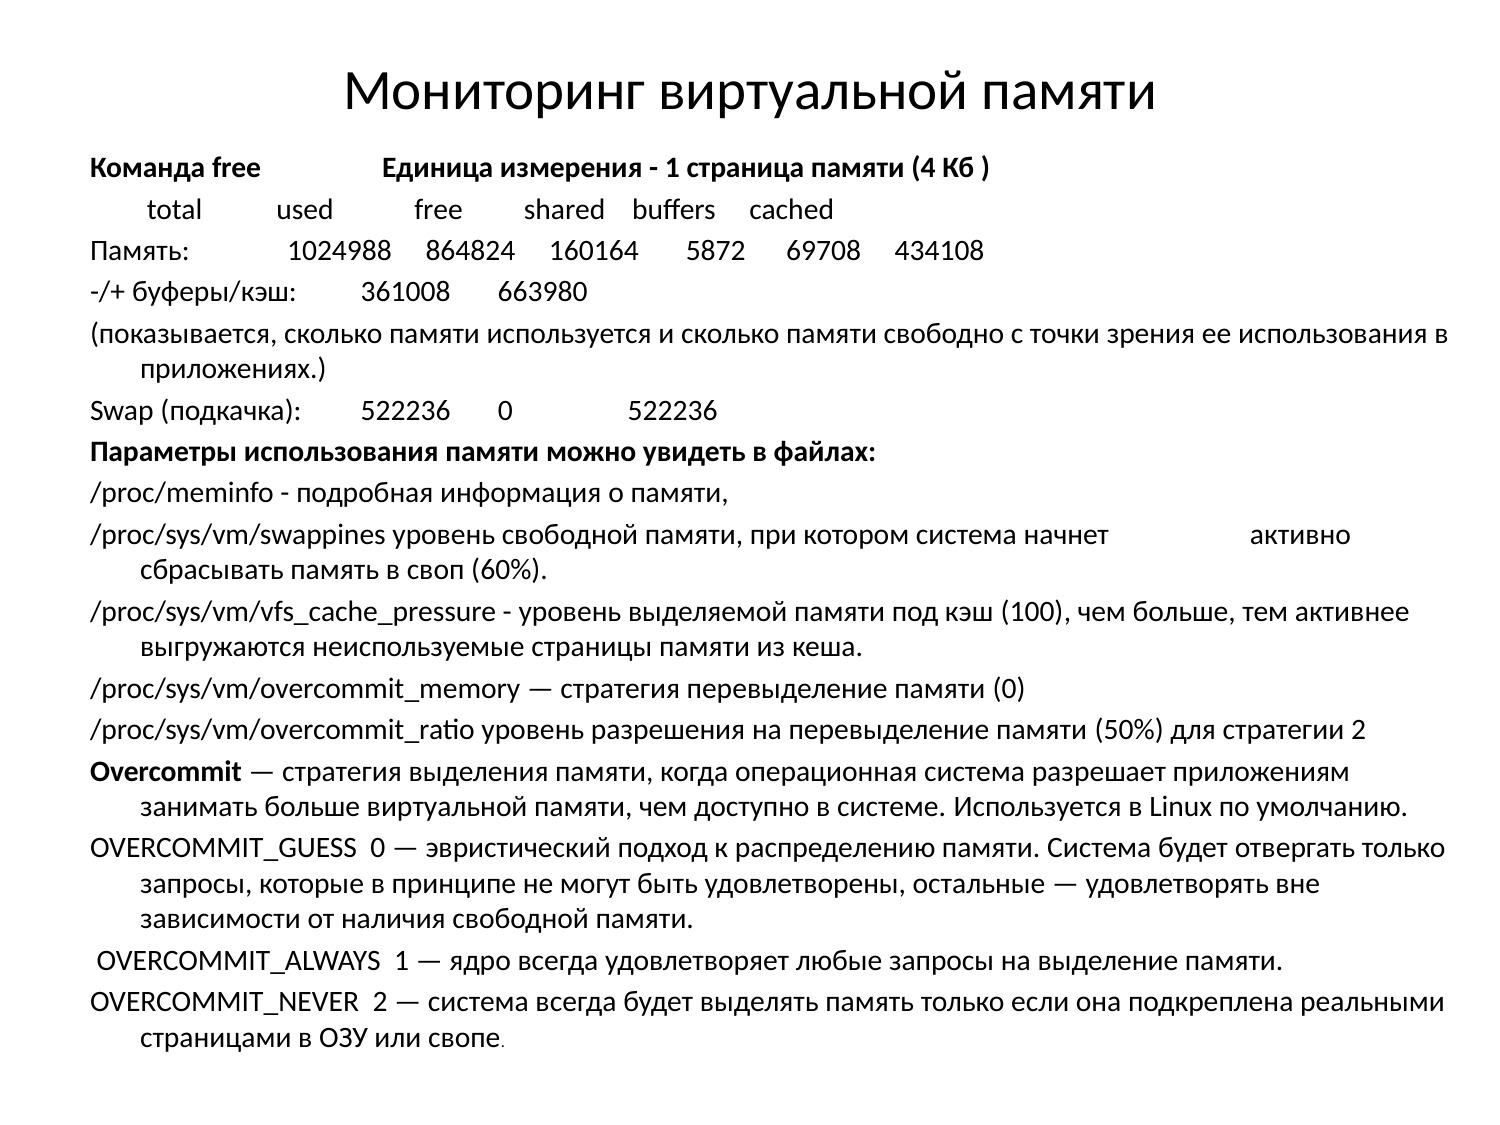

# Мониторинг виртуальной памяти
Команда free                  Единица измерения - 1 страница памяти (4 Кб )
  			 total           used            free         shared    buffers     cached
Память:    		1024988     864824     160164       5872      69708     434108
-/+ буферы/кэш:   		361008       663980
(показывается, сколько памяти используется и сколько памяти свободно с точки зрения ее использования в приложениях.)
Swap (подкачка):   	522236       0                 522236
Параметры использования памяти можно увидеть в файлах:
/proc/meminfo - подробная информация о памяти,
/proc/sys/vm/swappines уровень свободной памяти, при котором система начнет 		            активно сбрасывать память в своп (60%).
/proc/sys/vm/vfs_cache_pressure - уровень выделяемой памяти под кэш (100), чем больше, тем активнее выгружаются неиспользуемые страницы памяти из кеша.
/proc/sys/vm/overcommit_memory — стратегия перевыделение памяти (0)
/proc/sys/vm/overcommit_ratio уровень разрешения на перевыделение памяти (50%) для стратегии 2
Overcommit — стратегия выделения памяти, когда операционная система разрешает приложениям занимать больше виртуальной памяти, чем доступно в системе. Используется в Linux по умолчанию.
OVERCOMMIT_GUESS  0 — эвристический подход к распределению памяти. Система будет отвергать только запросы, которые в принципе не могут быть удовлетворены, остальные — удовлетворять вне зависимости от наличия свободной памяти.
 OVERCOMMIT_ALWAYS  1 — ядро всегда удовлетворяет любые запросы на выделение памяти.
OVERCOMMIT_NEVER  2 — система всегда будет выделять память только если она подкреплена реальными страницами в ОЗУ или свопе.